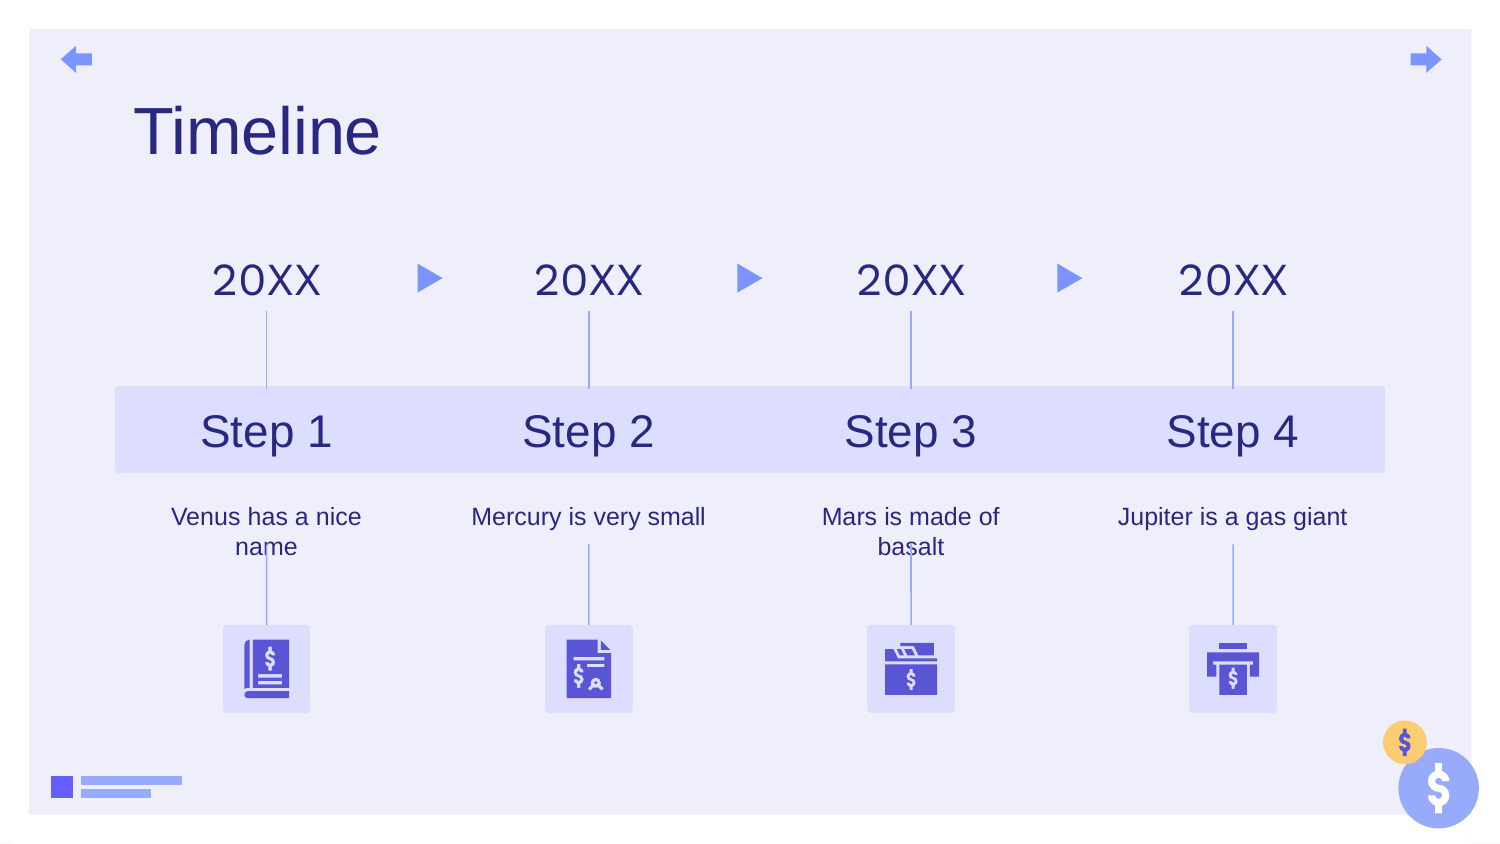

# Timeline
20XX
20XX
20XX
20XX

Step 1
Step 2
Step 3
Step 4

Venus has a nice name
Mercury is very small
Mars is made of basalt
Jupiter is a gas giant